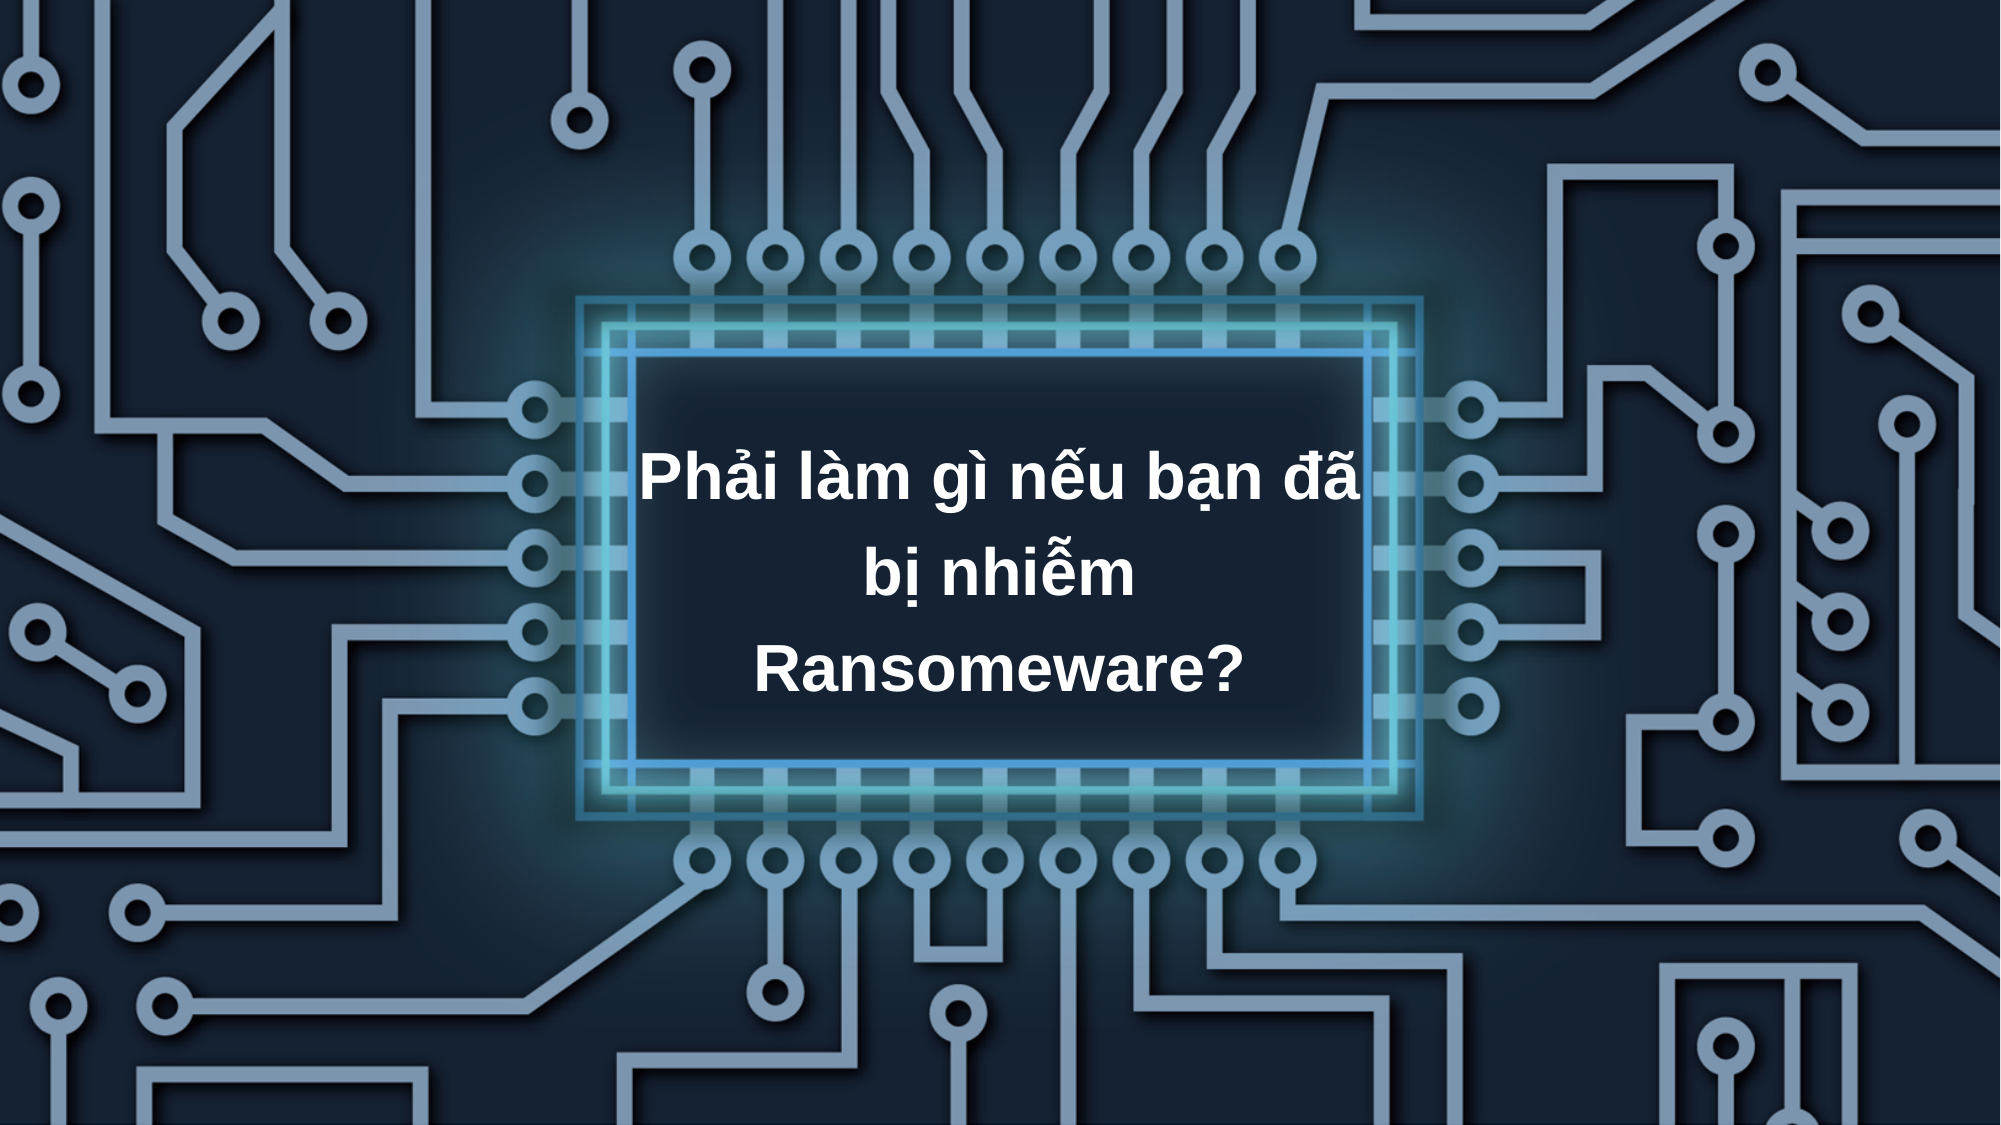

Phải làm gì nếu bạn đã bị nhiễm Ransomeware?